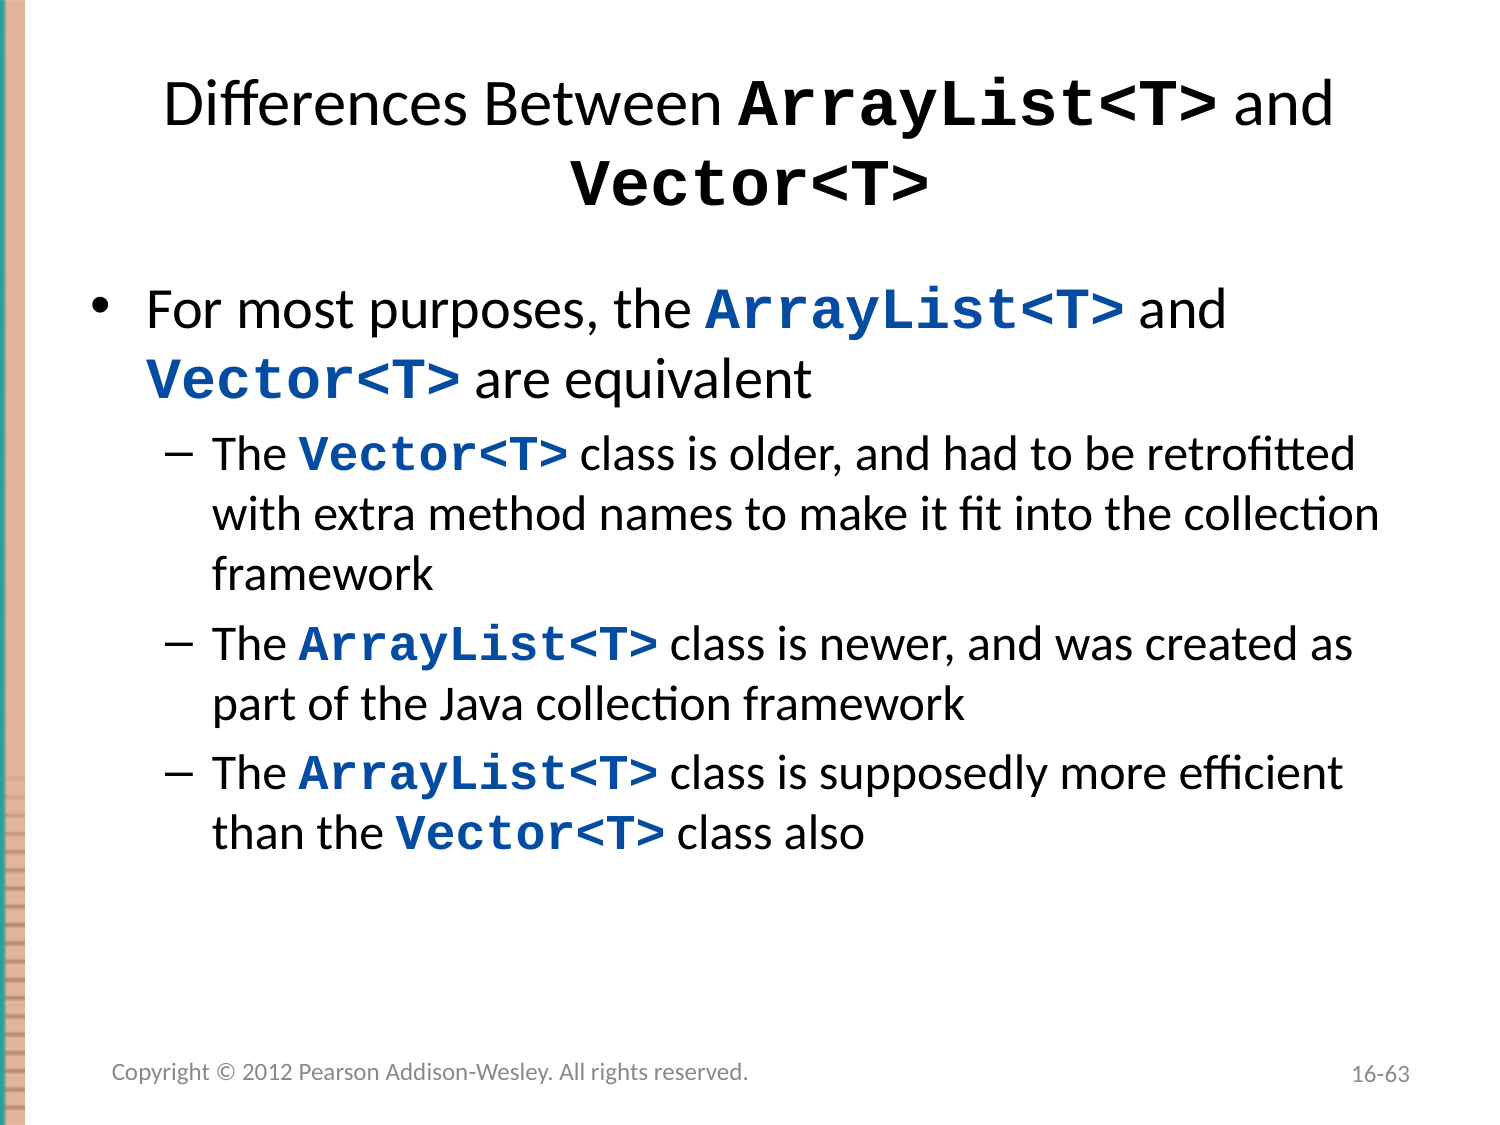

# Differences Between ArrayList<T> and Vector<T>
For most purposes, the ArrayList<T> and Vector<T> are equivalent
The Vector<T> class is older, and had to be retrofitted with extra method names to make it fit into the collection framework
The ArrayList<T> class is newer, and was created as part of the Java collection framework
The ArrayList<T> class is supposedly more efficient than the Vector<T> class also
Copyright © 2012 Pearson Addison-Wesley. All rights reserved.
16-63